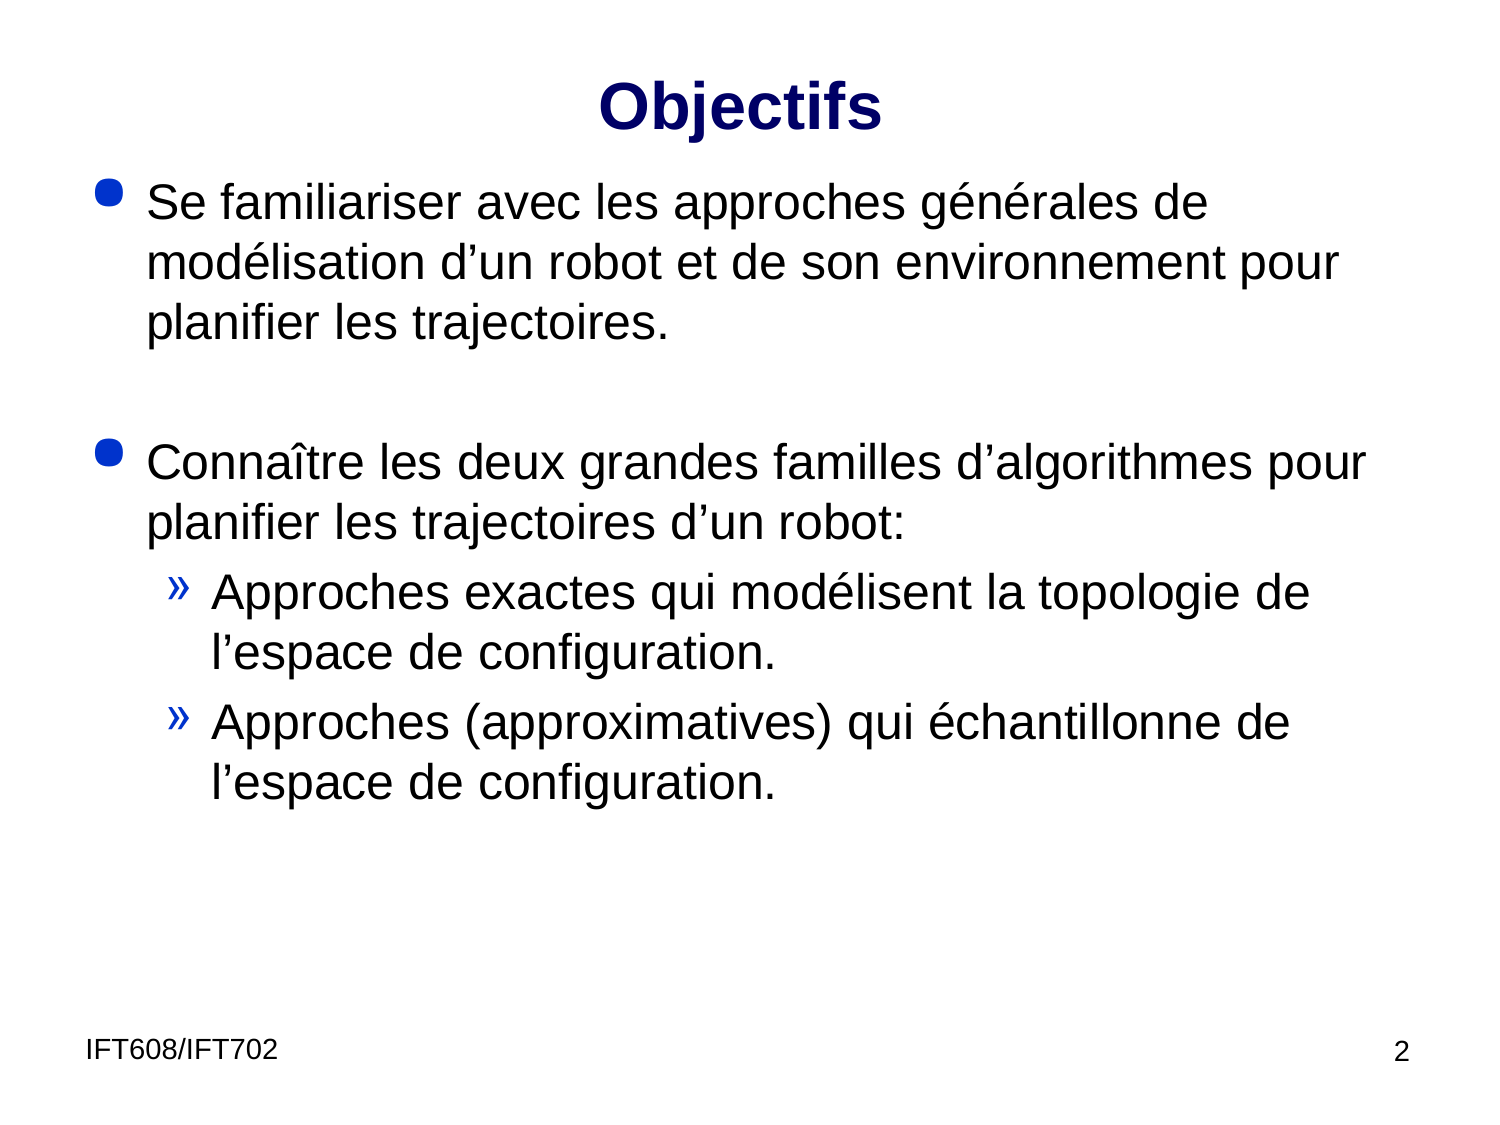

# Objectifs
Se familiariser avec les approches générales de modélisation d’un robot et de son environnement pour planifier les trajectoires.

Connaître les deux grandes familles d’algorithmes pour planifier les trajectoires d’un robot:
Approches exactes qui modélisent la topologie de l’espace de configuration.
Approches (approximatives) qui échantillonne de l’espace de configuration.

IFT608/IFT702
2